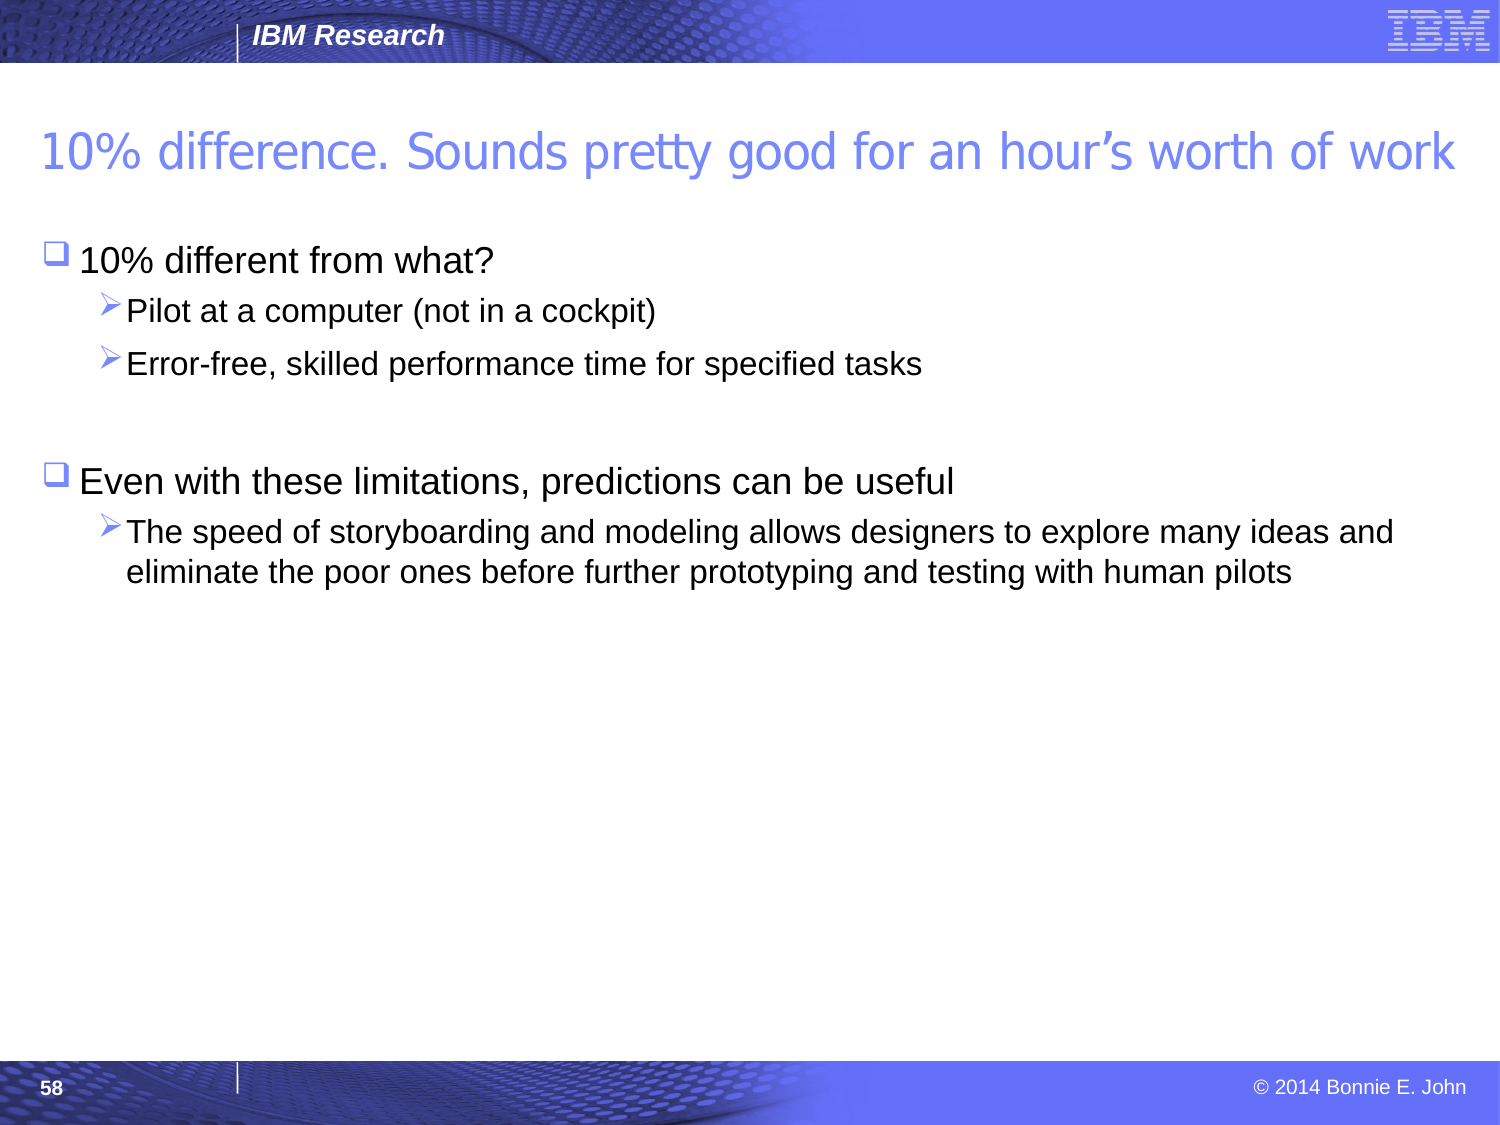

10% different from what?
Pilot at a computer (not in a cockpit)
Error-free, skilled performance time for specified tasks

Even with these limitations, predictions can be useful
The speed of storyboarding and modeling allows designers to explore many ideas and eliminate the poor ones before further prototyping and testing with human pilots

10% difference. Sounds pretty good for an hour’s worth of work
58